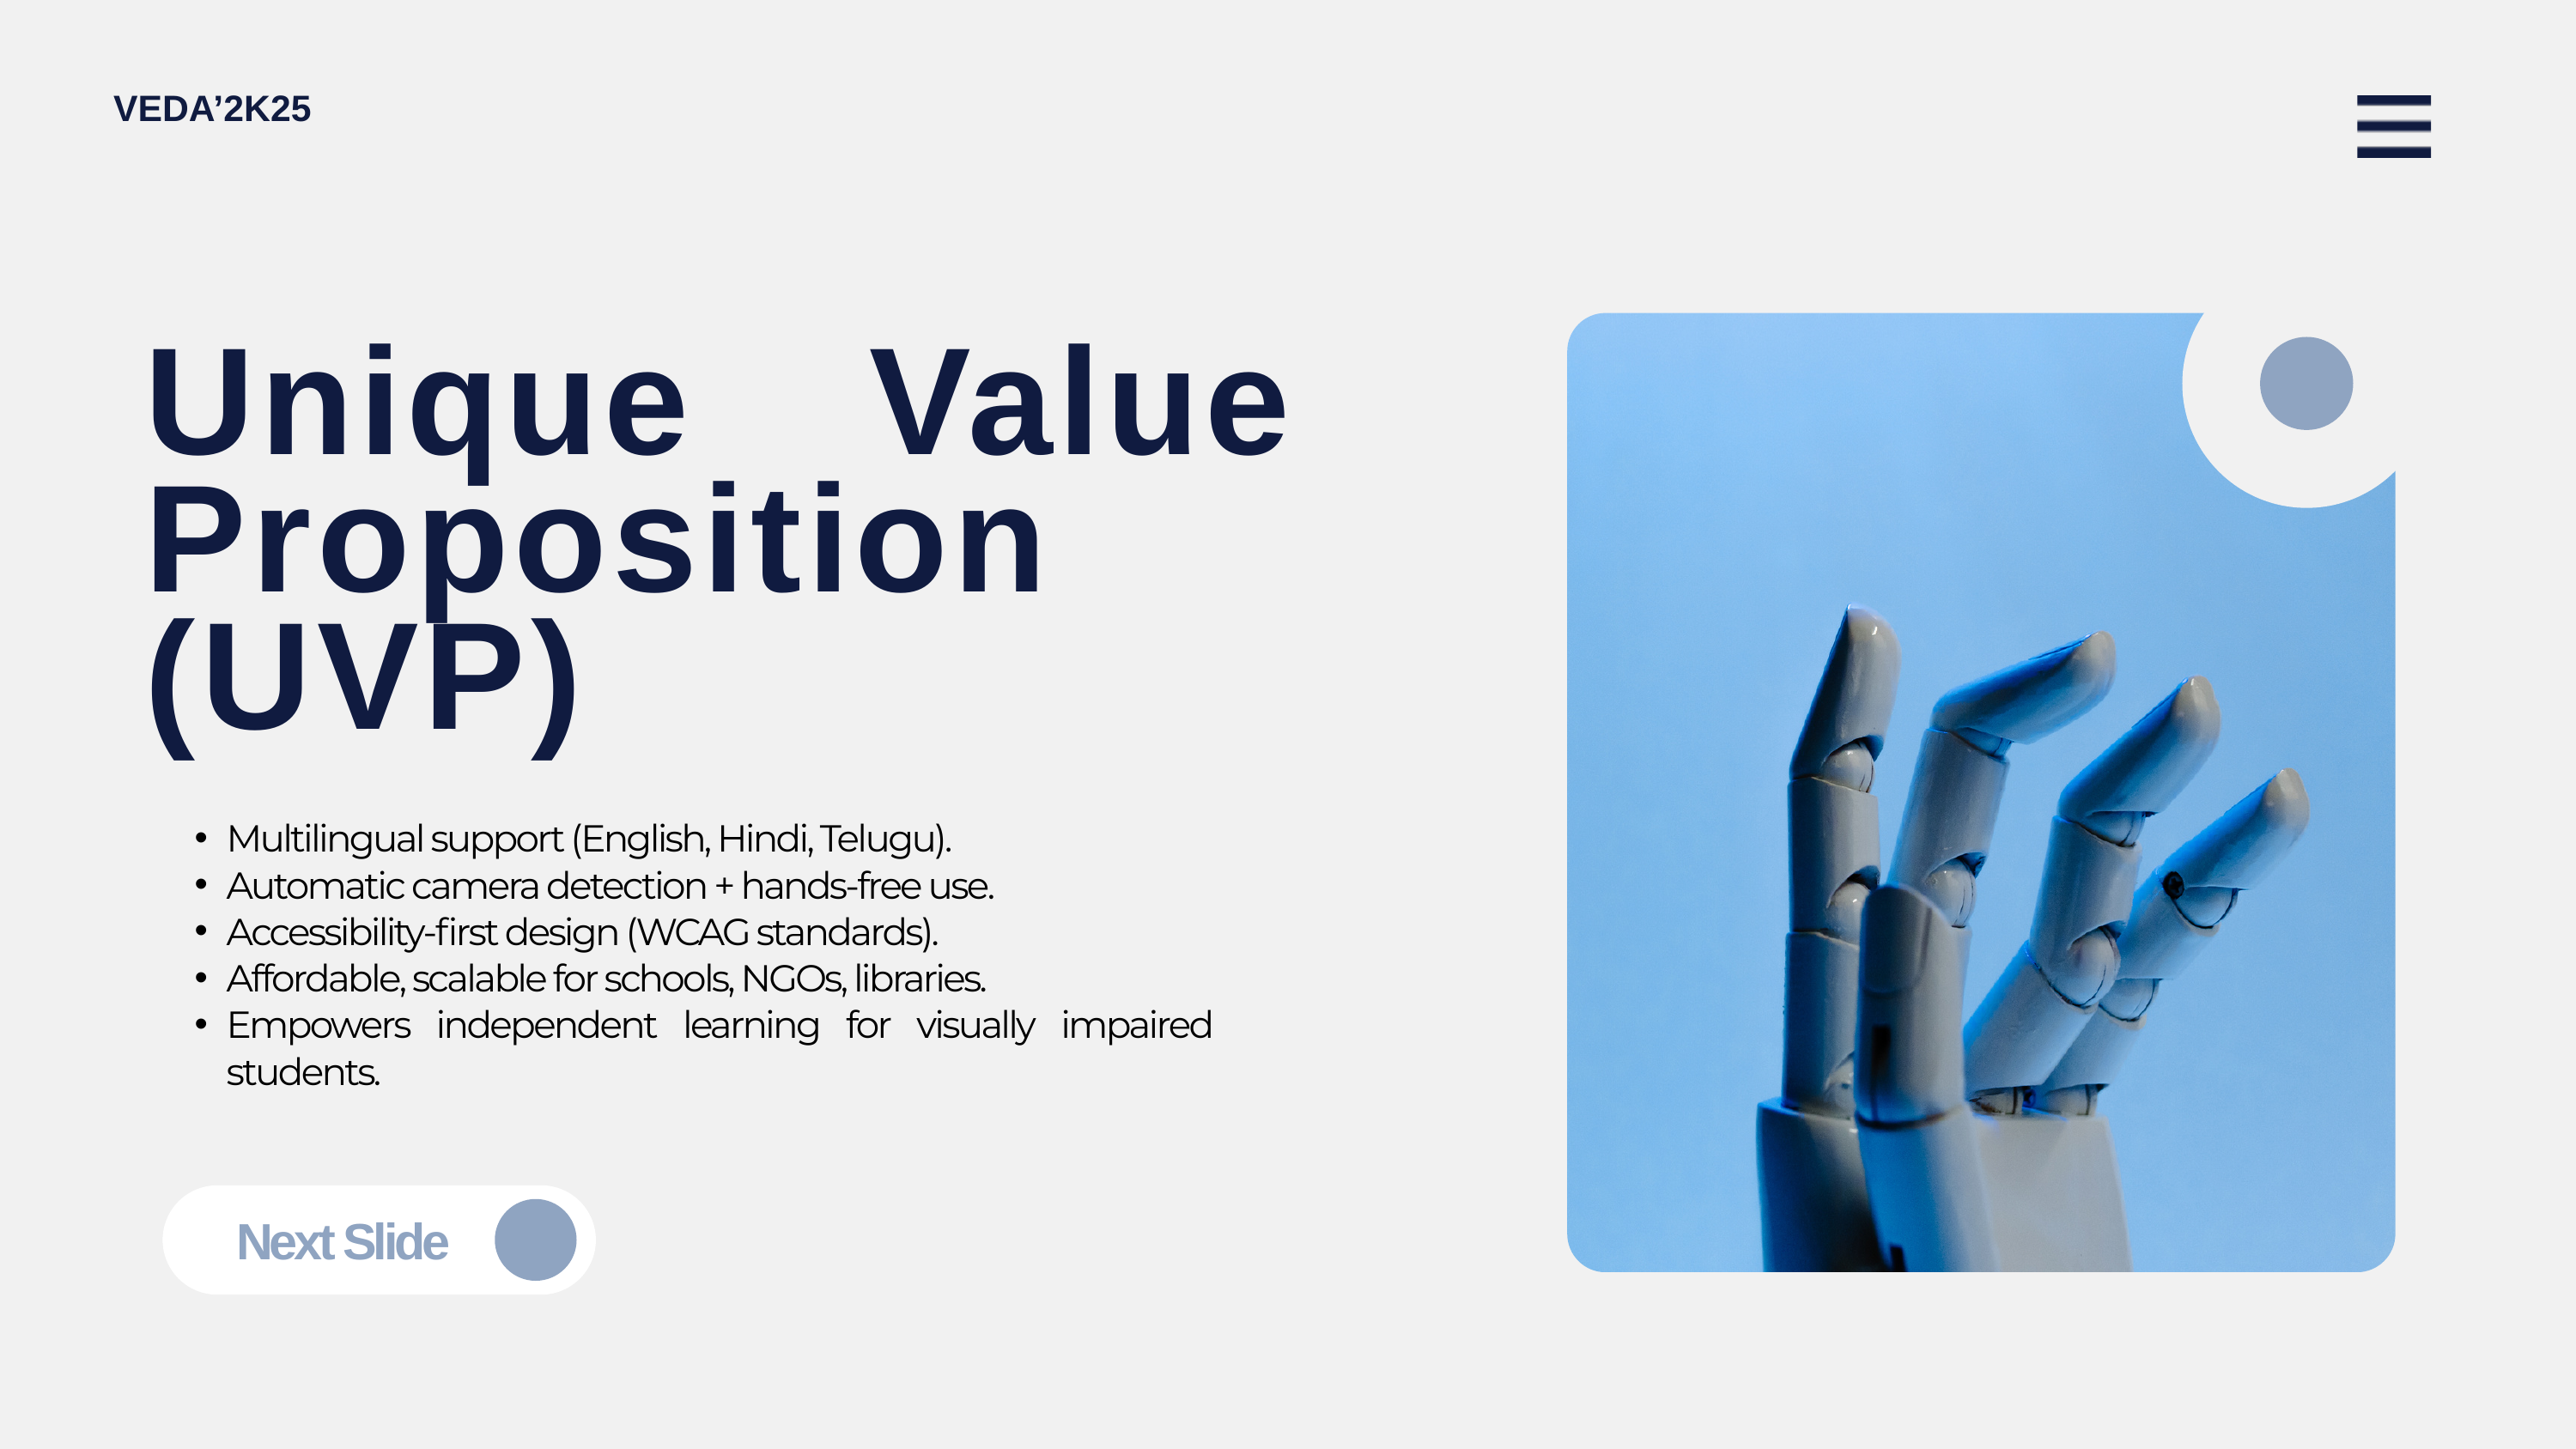

VEDA’2K25

Unique Value Proposition (UVP)
Multilingual support (English, Hindi, Telugu).
Automatic camera detection + hands-free use.
Accessibility-first design (WCAG standards).
Affordable, scalable for schools, NGOs, libraries.
Empowers independent learning for visually impaired students.

Next Slide